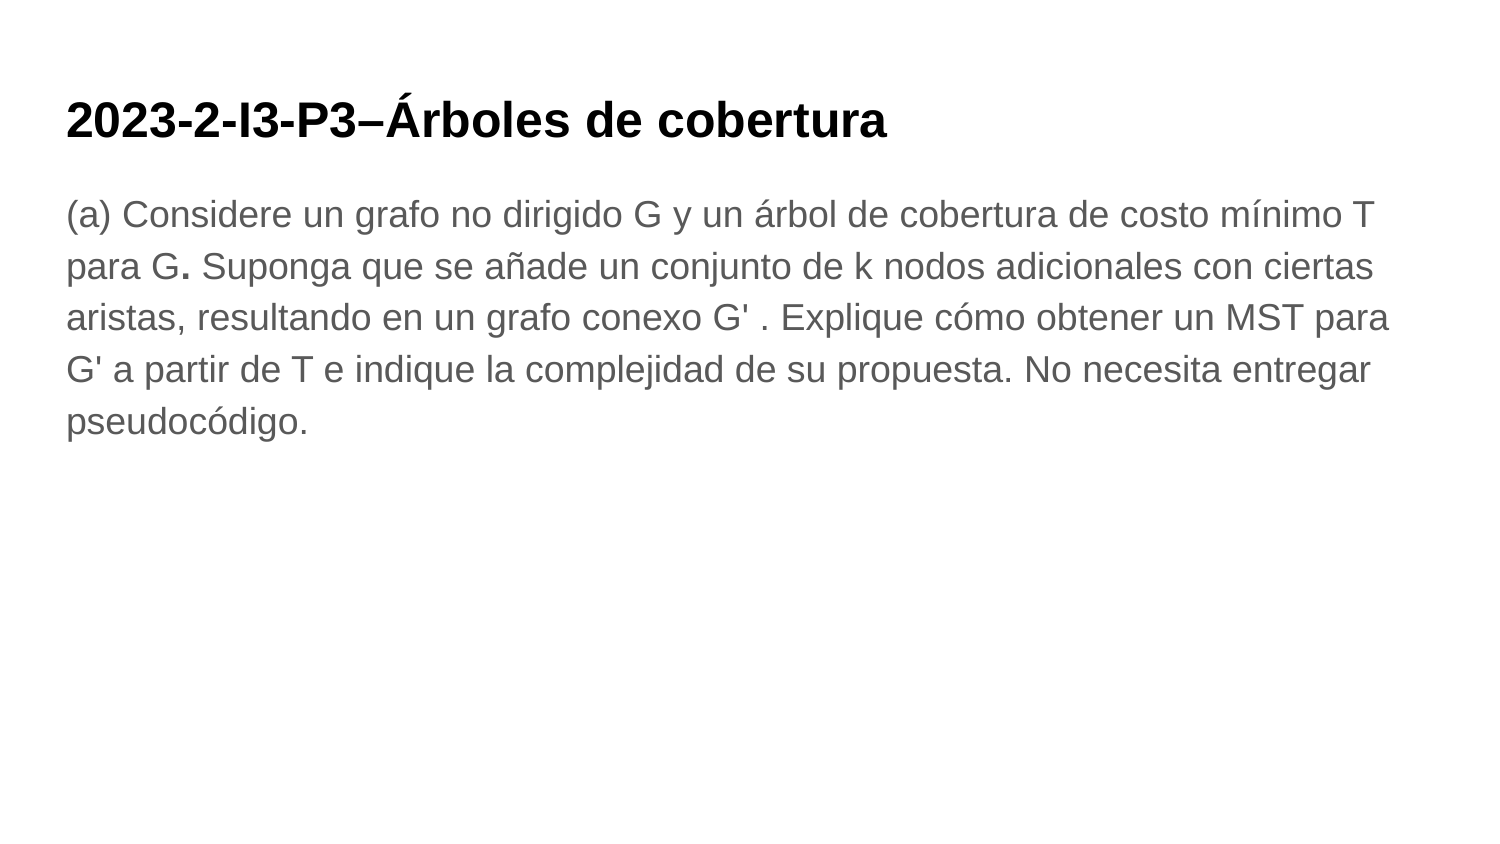

# 2023-2-I3-P3–Árboles de cobertura

(a) Considere un grafo no dirigido G y un árbol de cobertura de costo mínimo T para G. Suponga que se añade un conjunto de k nodos adicionales con ciertas aristas, resultando en un grafo conexo G' . Explique cómo obtener un MST para G' a partir de T e indique la complejidad de su propuesta. No necesita entregar pseudocódigo.